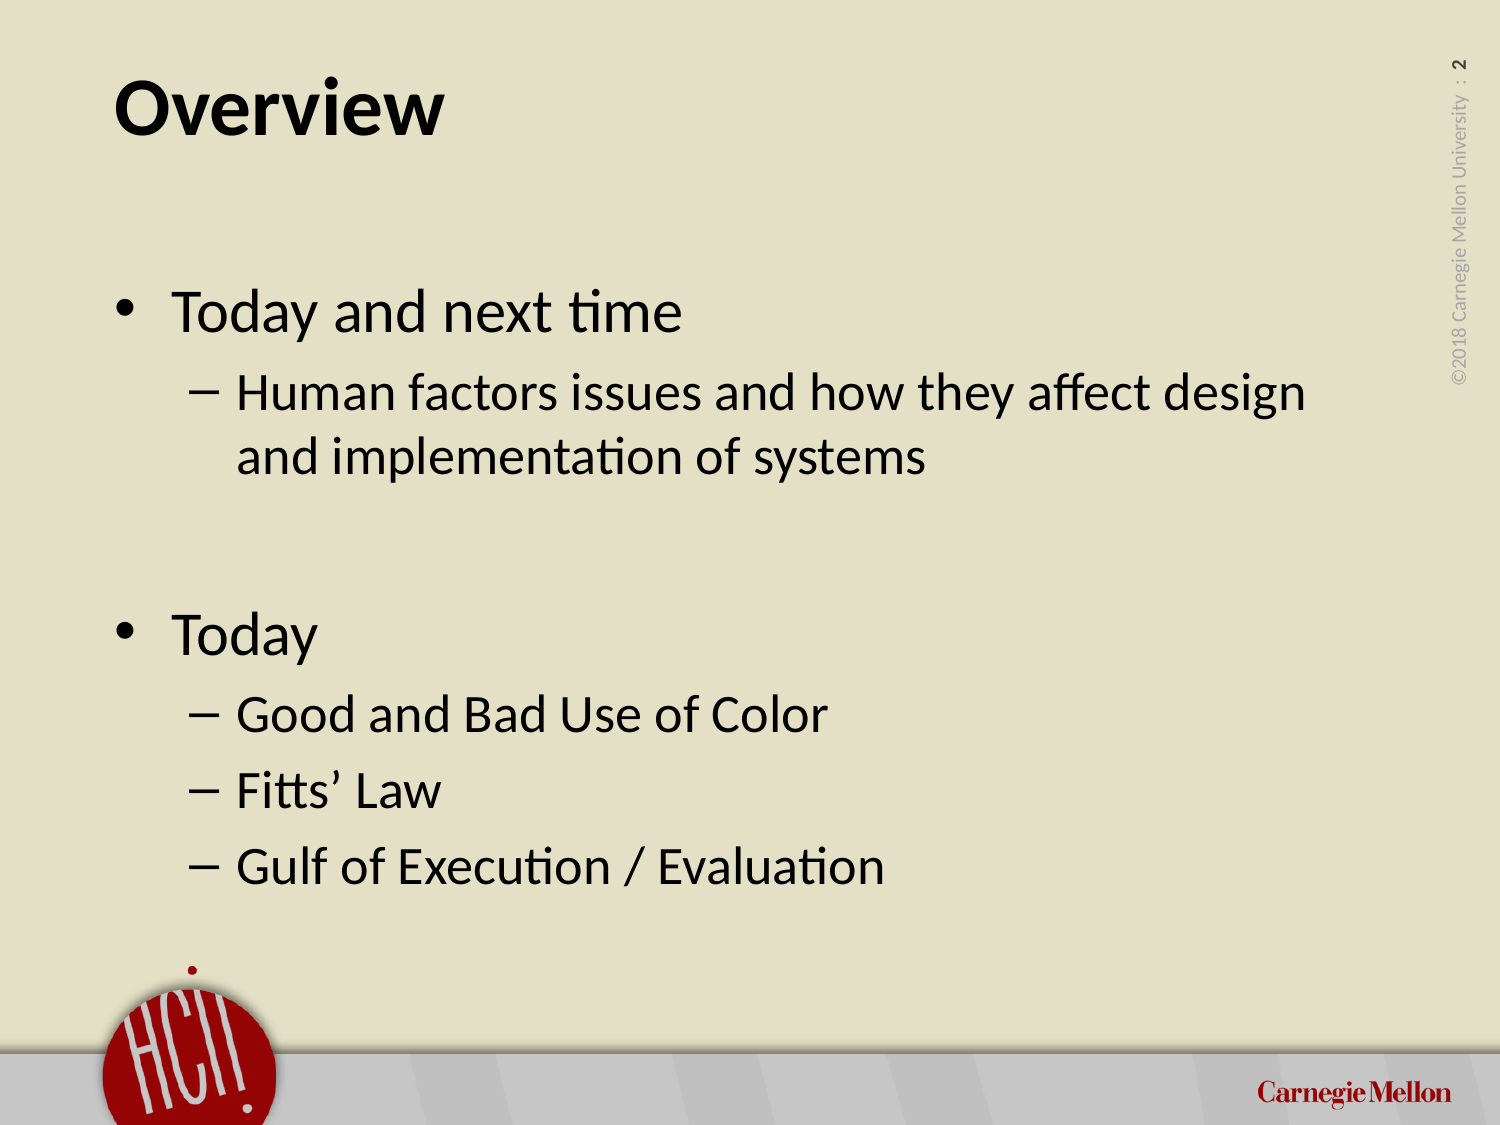

# Overview
Today and next time
Human factors issues and how they affect design
and implementation of systems

Today
Good and Bad Use of Color
Fitts’ Law
Gulf of Execution / Evaluation